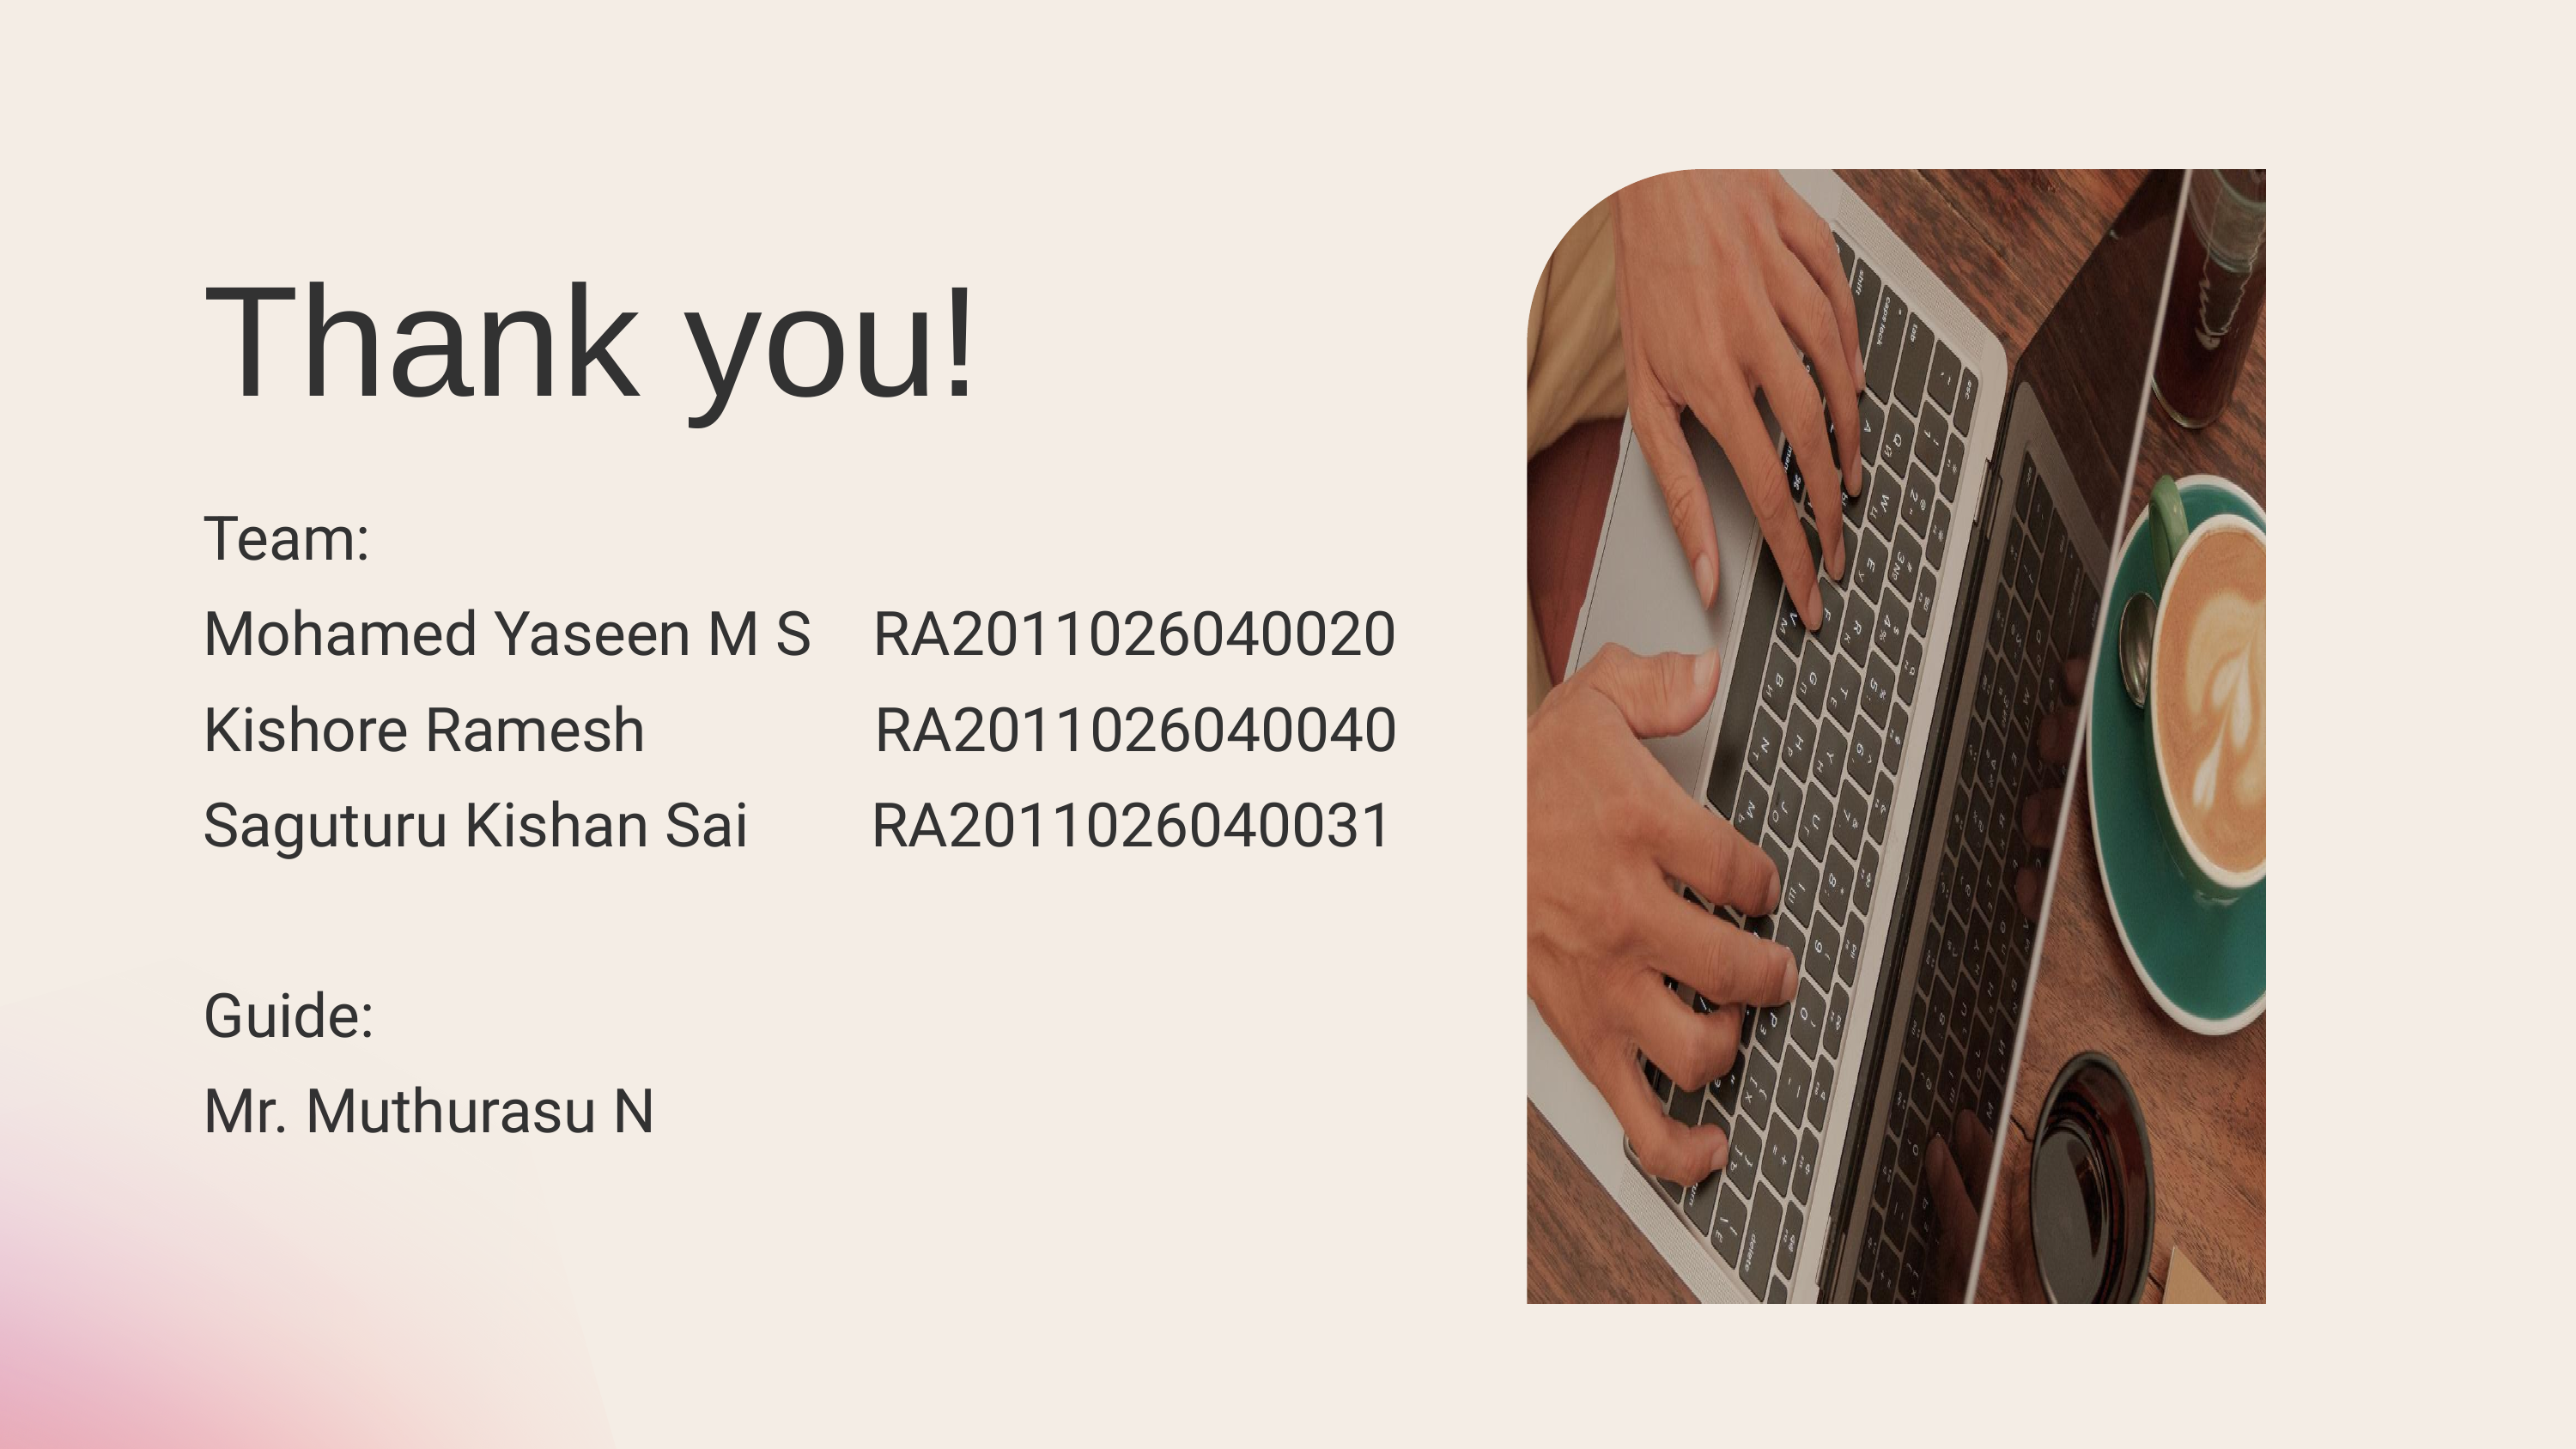

Thank you!

Team:
Mohamed Yaseen M S    RA2011026040020
Kishore Ramesh               RA2011026040040
Saguturu Kishan Sai        RA2011026040031

Guide:
Mr. Muthurasu N